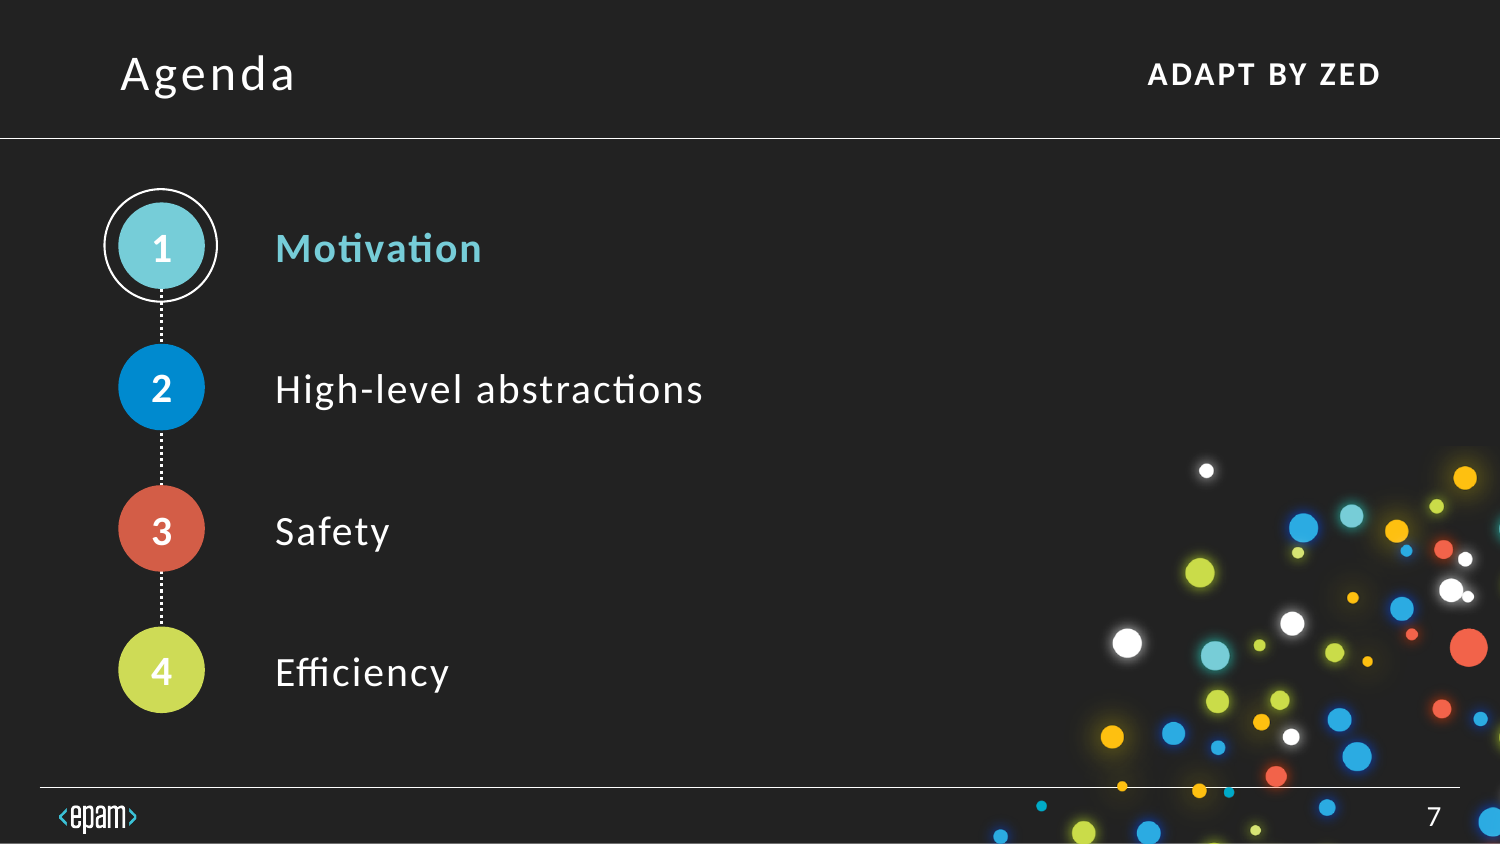

Agenda

Motivation
High-level abstractions
Safety
Efficiency
7